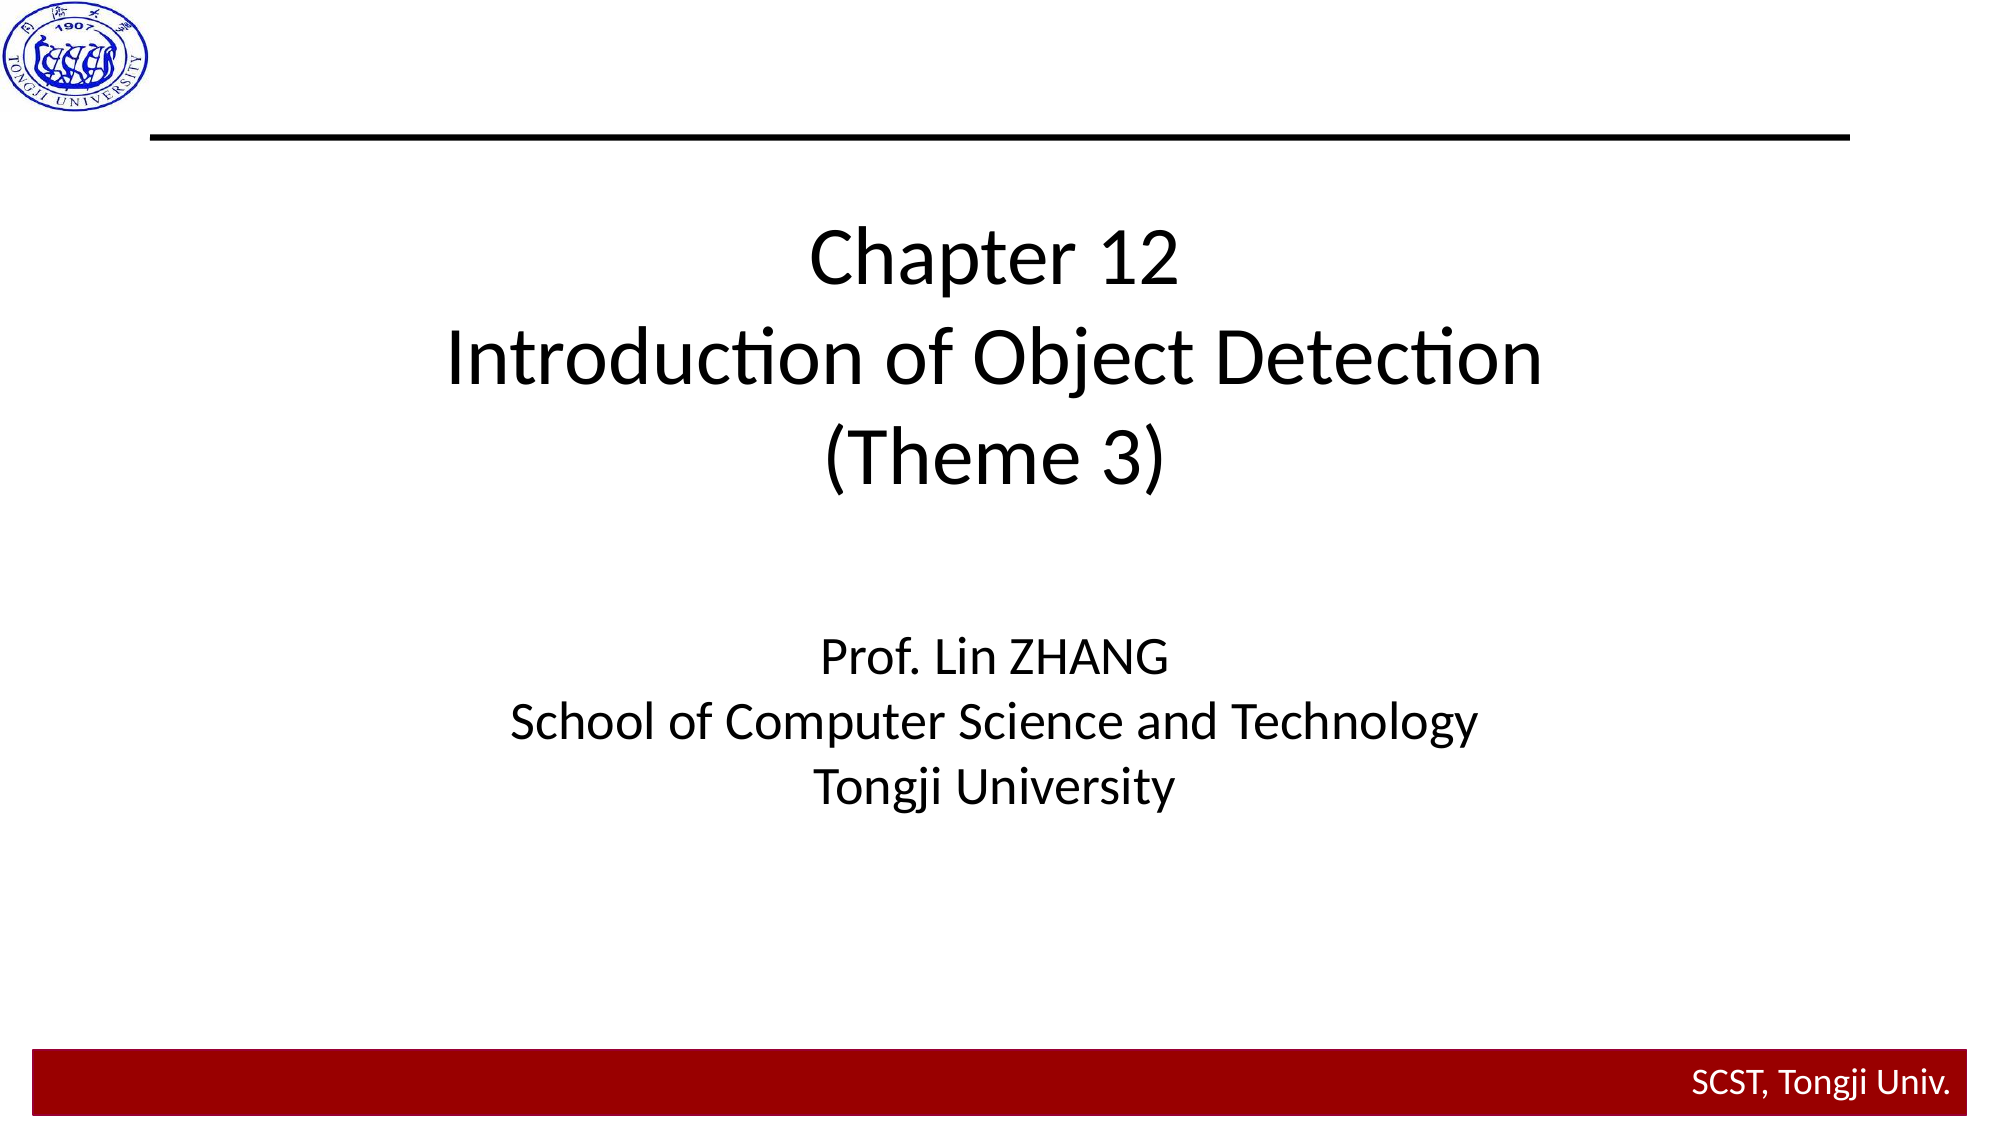

Chapter 12
Introduction of Object Detection
(Theme 3)
Prof. Lin ZHANG
School of Computer Science and Technology
Tongji University